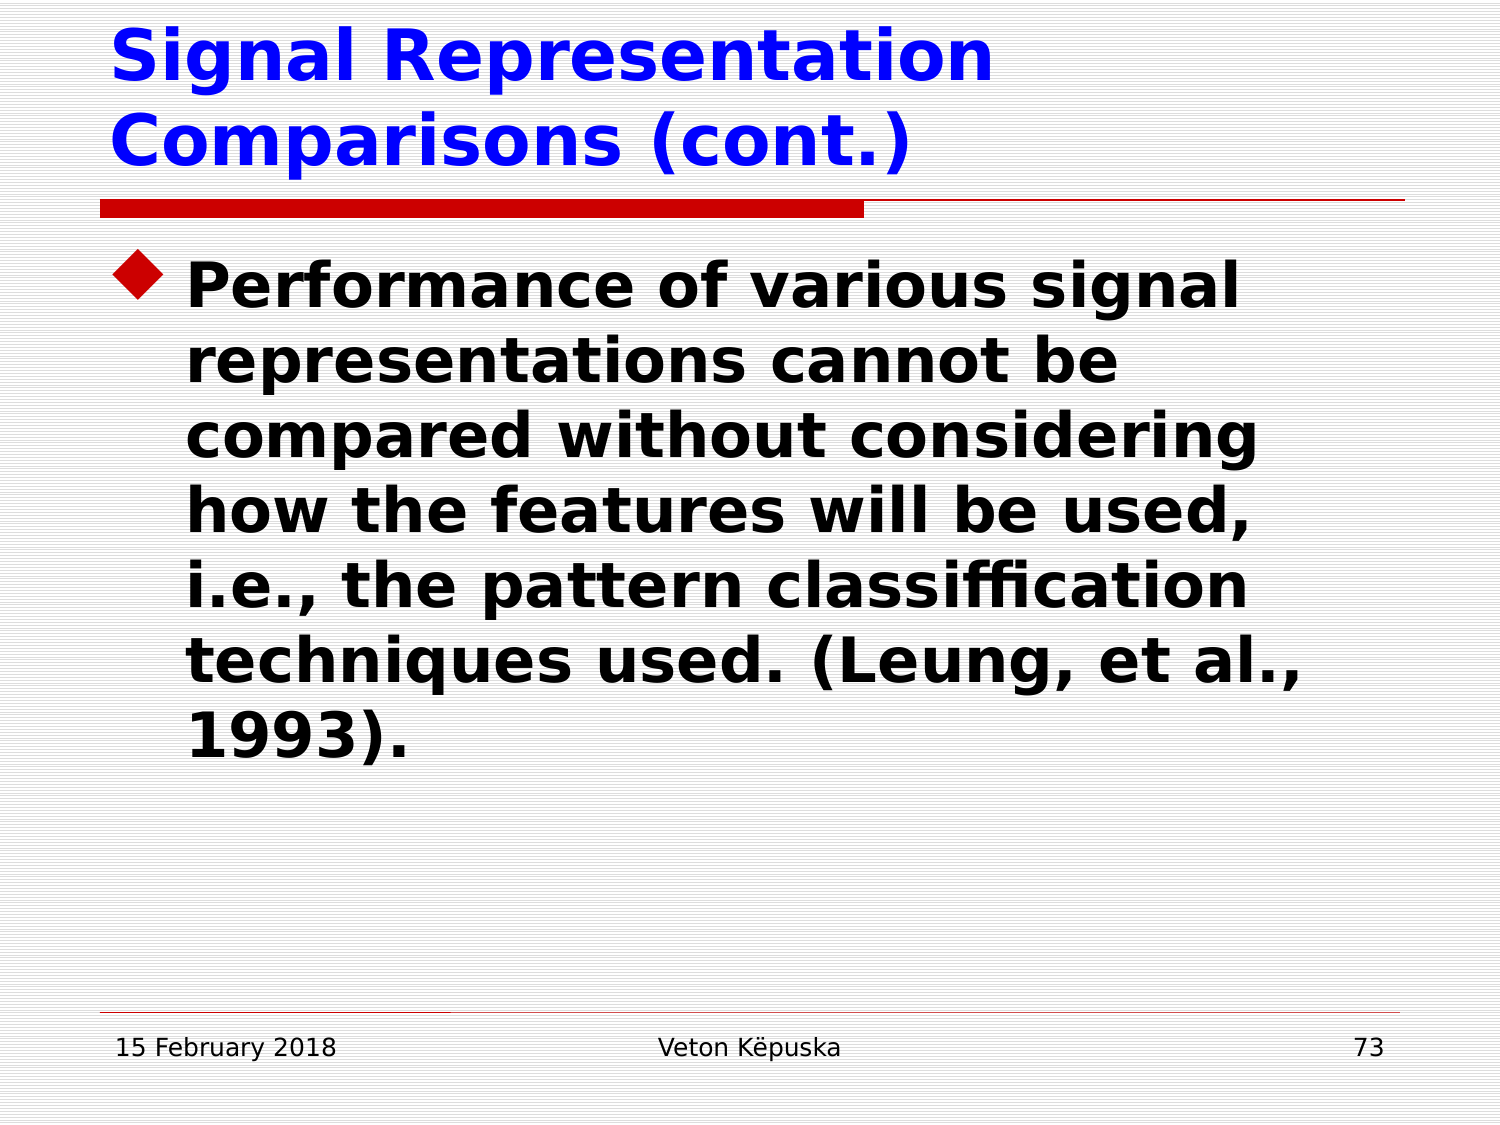

# Signal Representation Comparisons (cont.)
Performance of various signal representations cannot be compared without considering how the features will be used, i.e., the pattern classiffication techniques used. (Leung, et al., 1993).
15 February 2018
Veton Këpuska
73